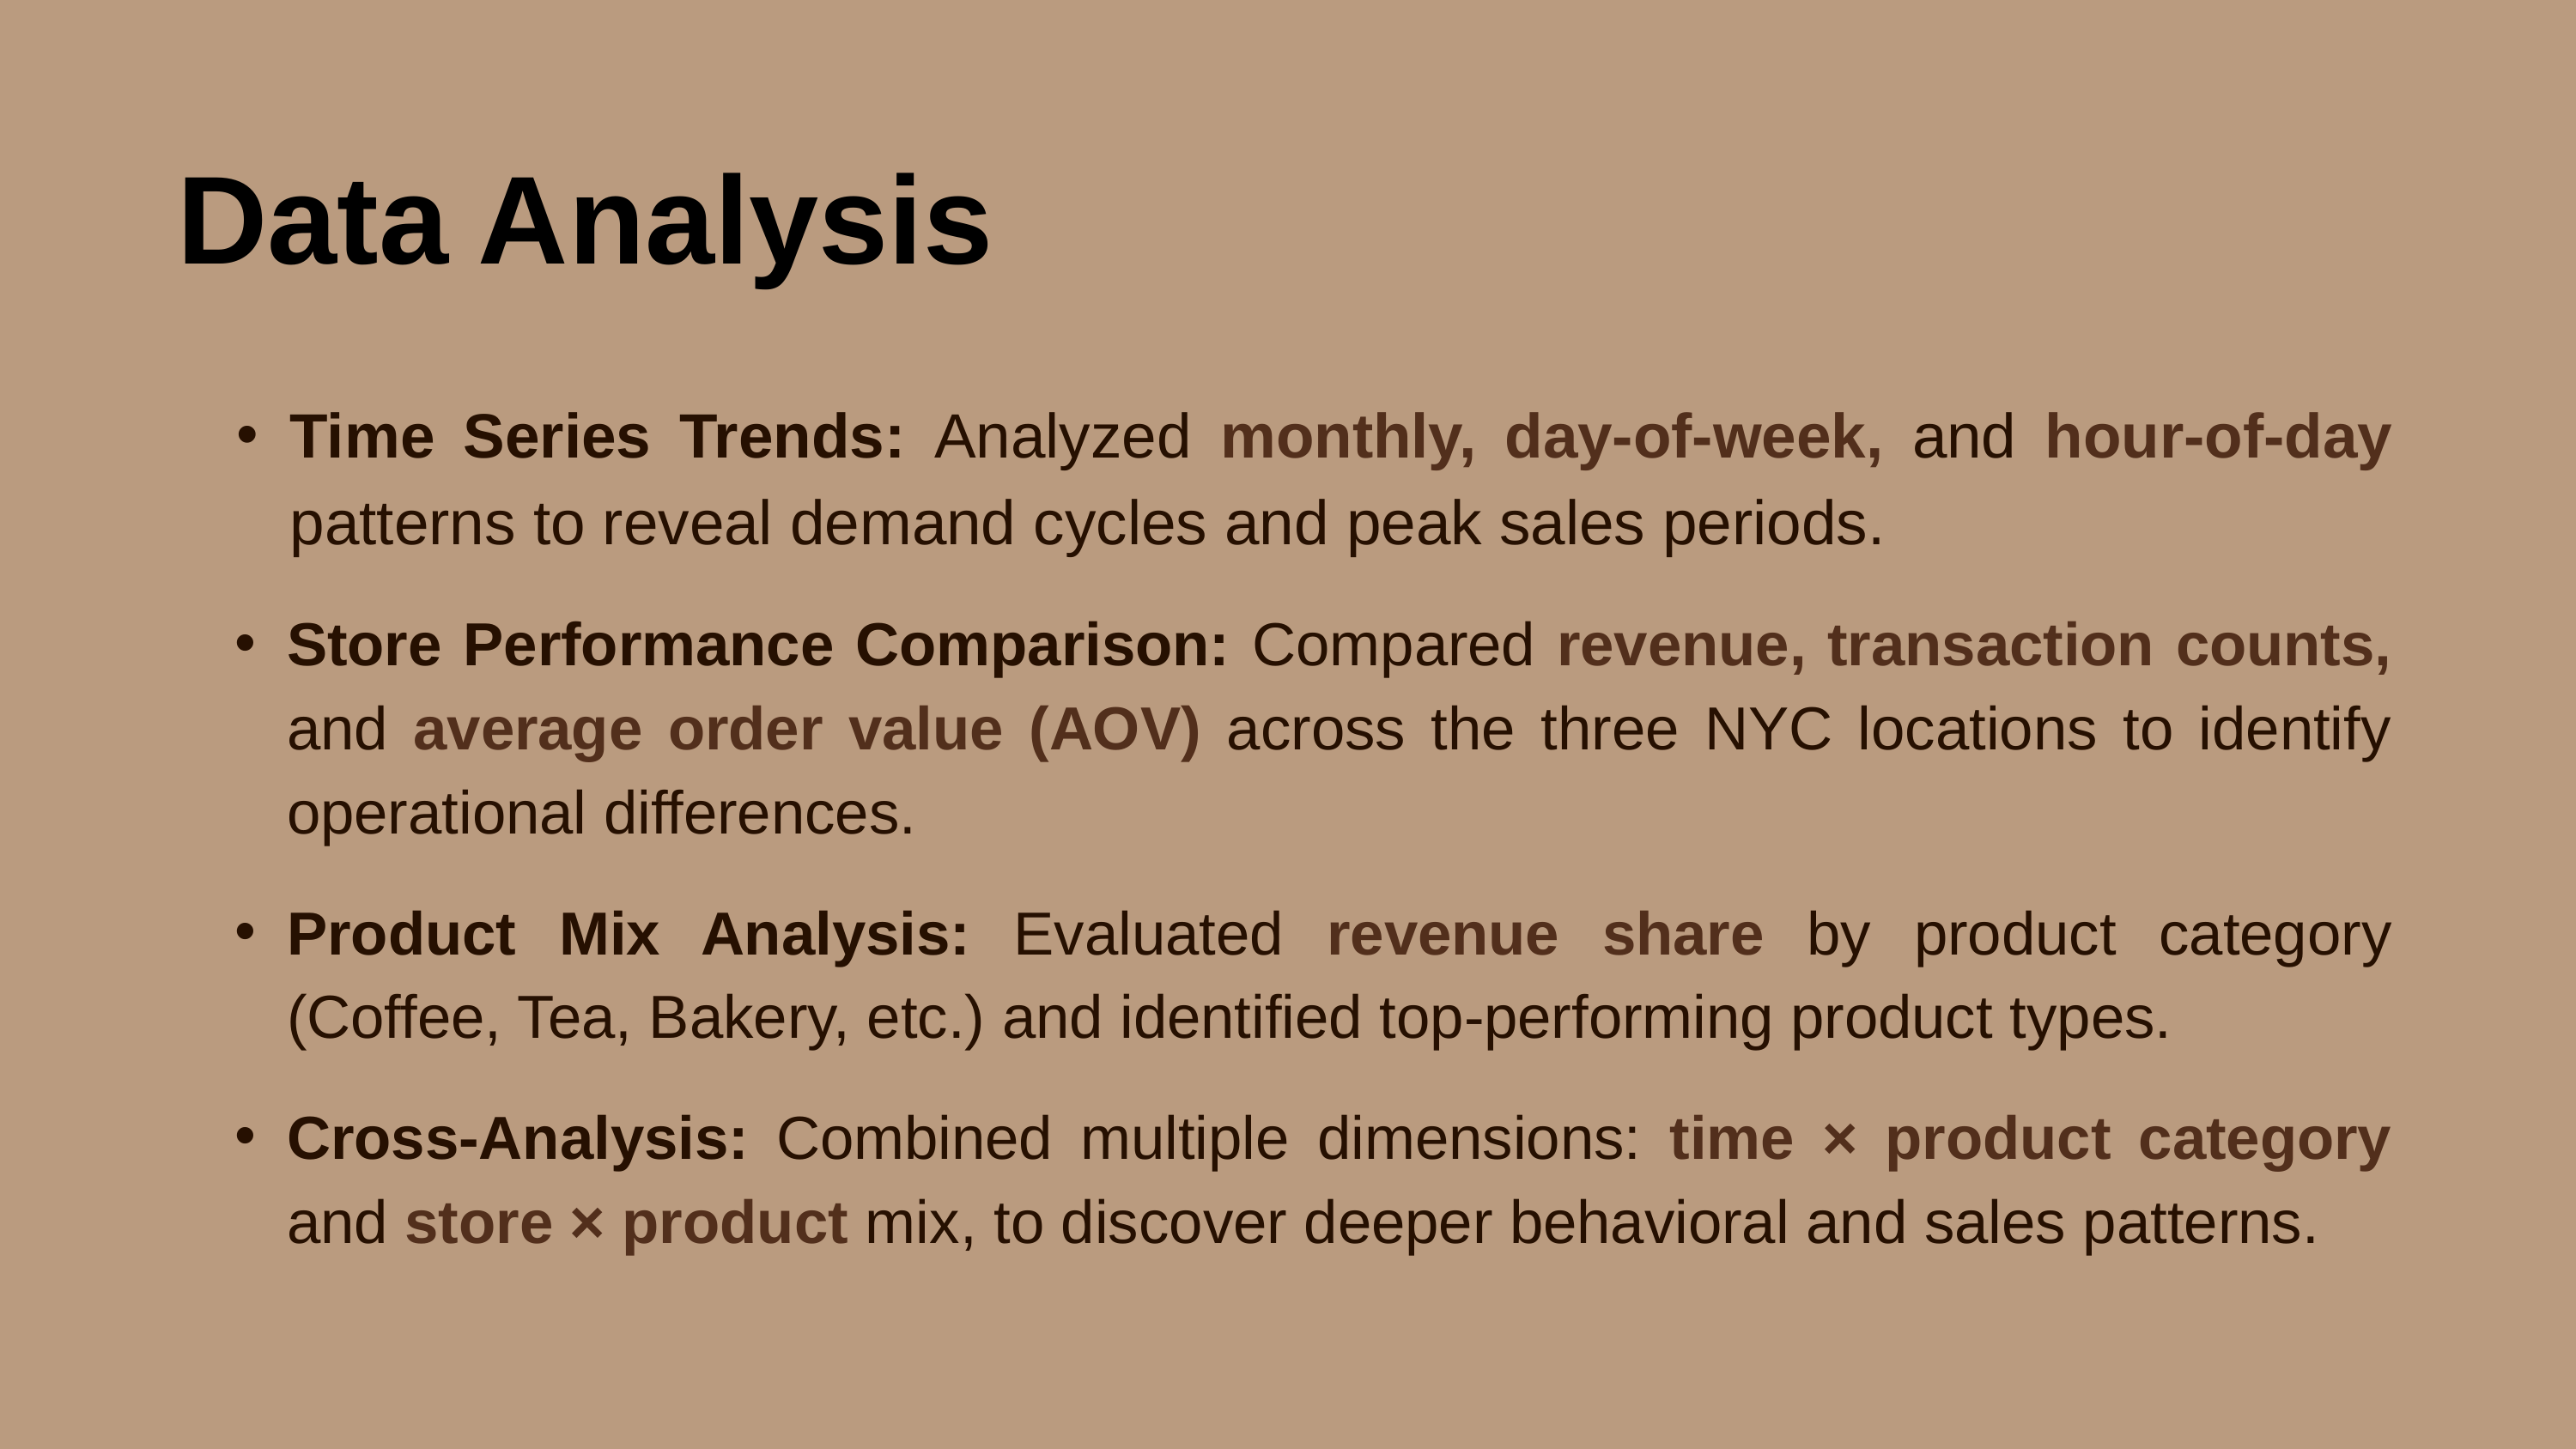

Data Analysis
Time Series Trends: Analyzed monthly, day-of-week, and hour-of-day patterns to reveal demand cycles and peak sales periods.

Store Performance Comparison: Compared revenue, transaction counts, and average order value (AOV) across the three NYC locations to identify operational differences.

Product Mix Analysis: Evaluated revenue share by product category (Coffee, Tea, Bakery, etc.) and identified top-performing product types.

Cross-Analysis: Combined multiple dimensions: time × product category and store × product mix, to discover deeper behavioral and sales patterns.